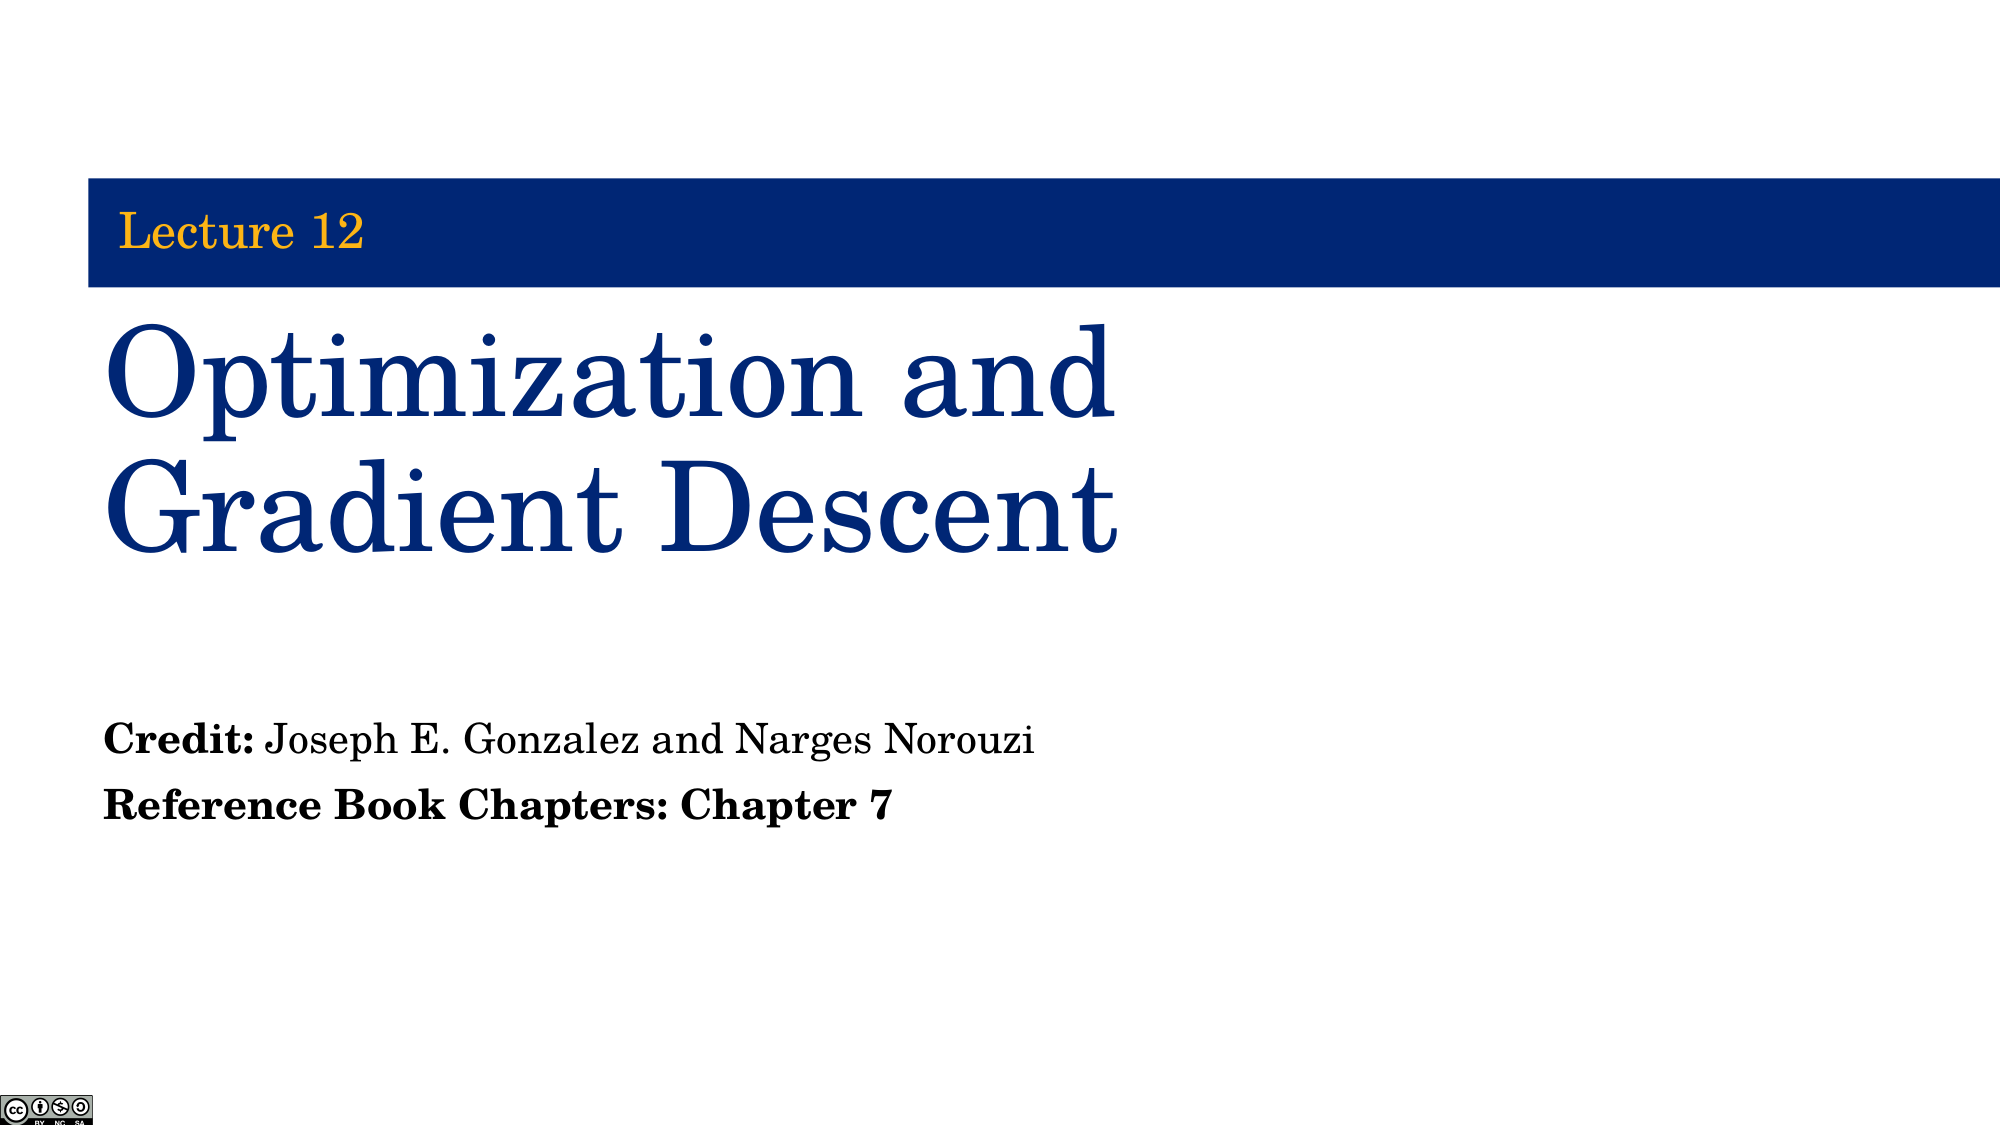

Lecture 12
# Optimization and Gradient Descent
Credit: Joseph E. Gonzalez and Narges Norouzi
Reference Book Chapters: Chapter 7